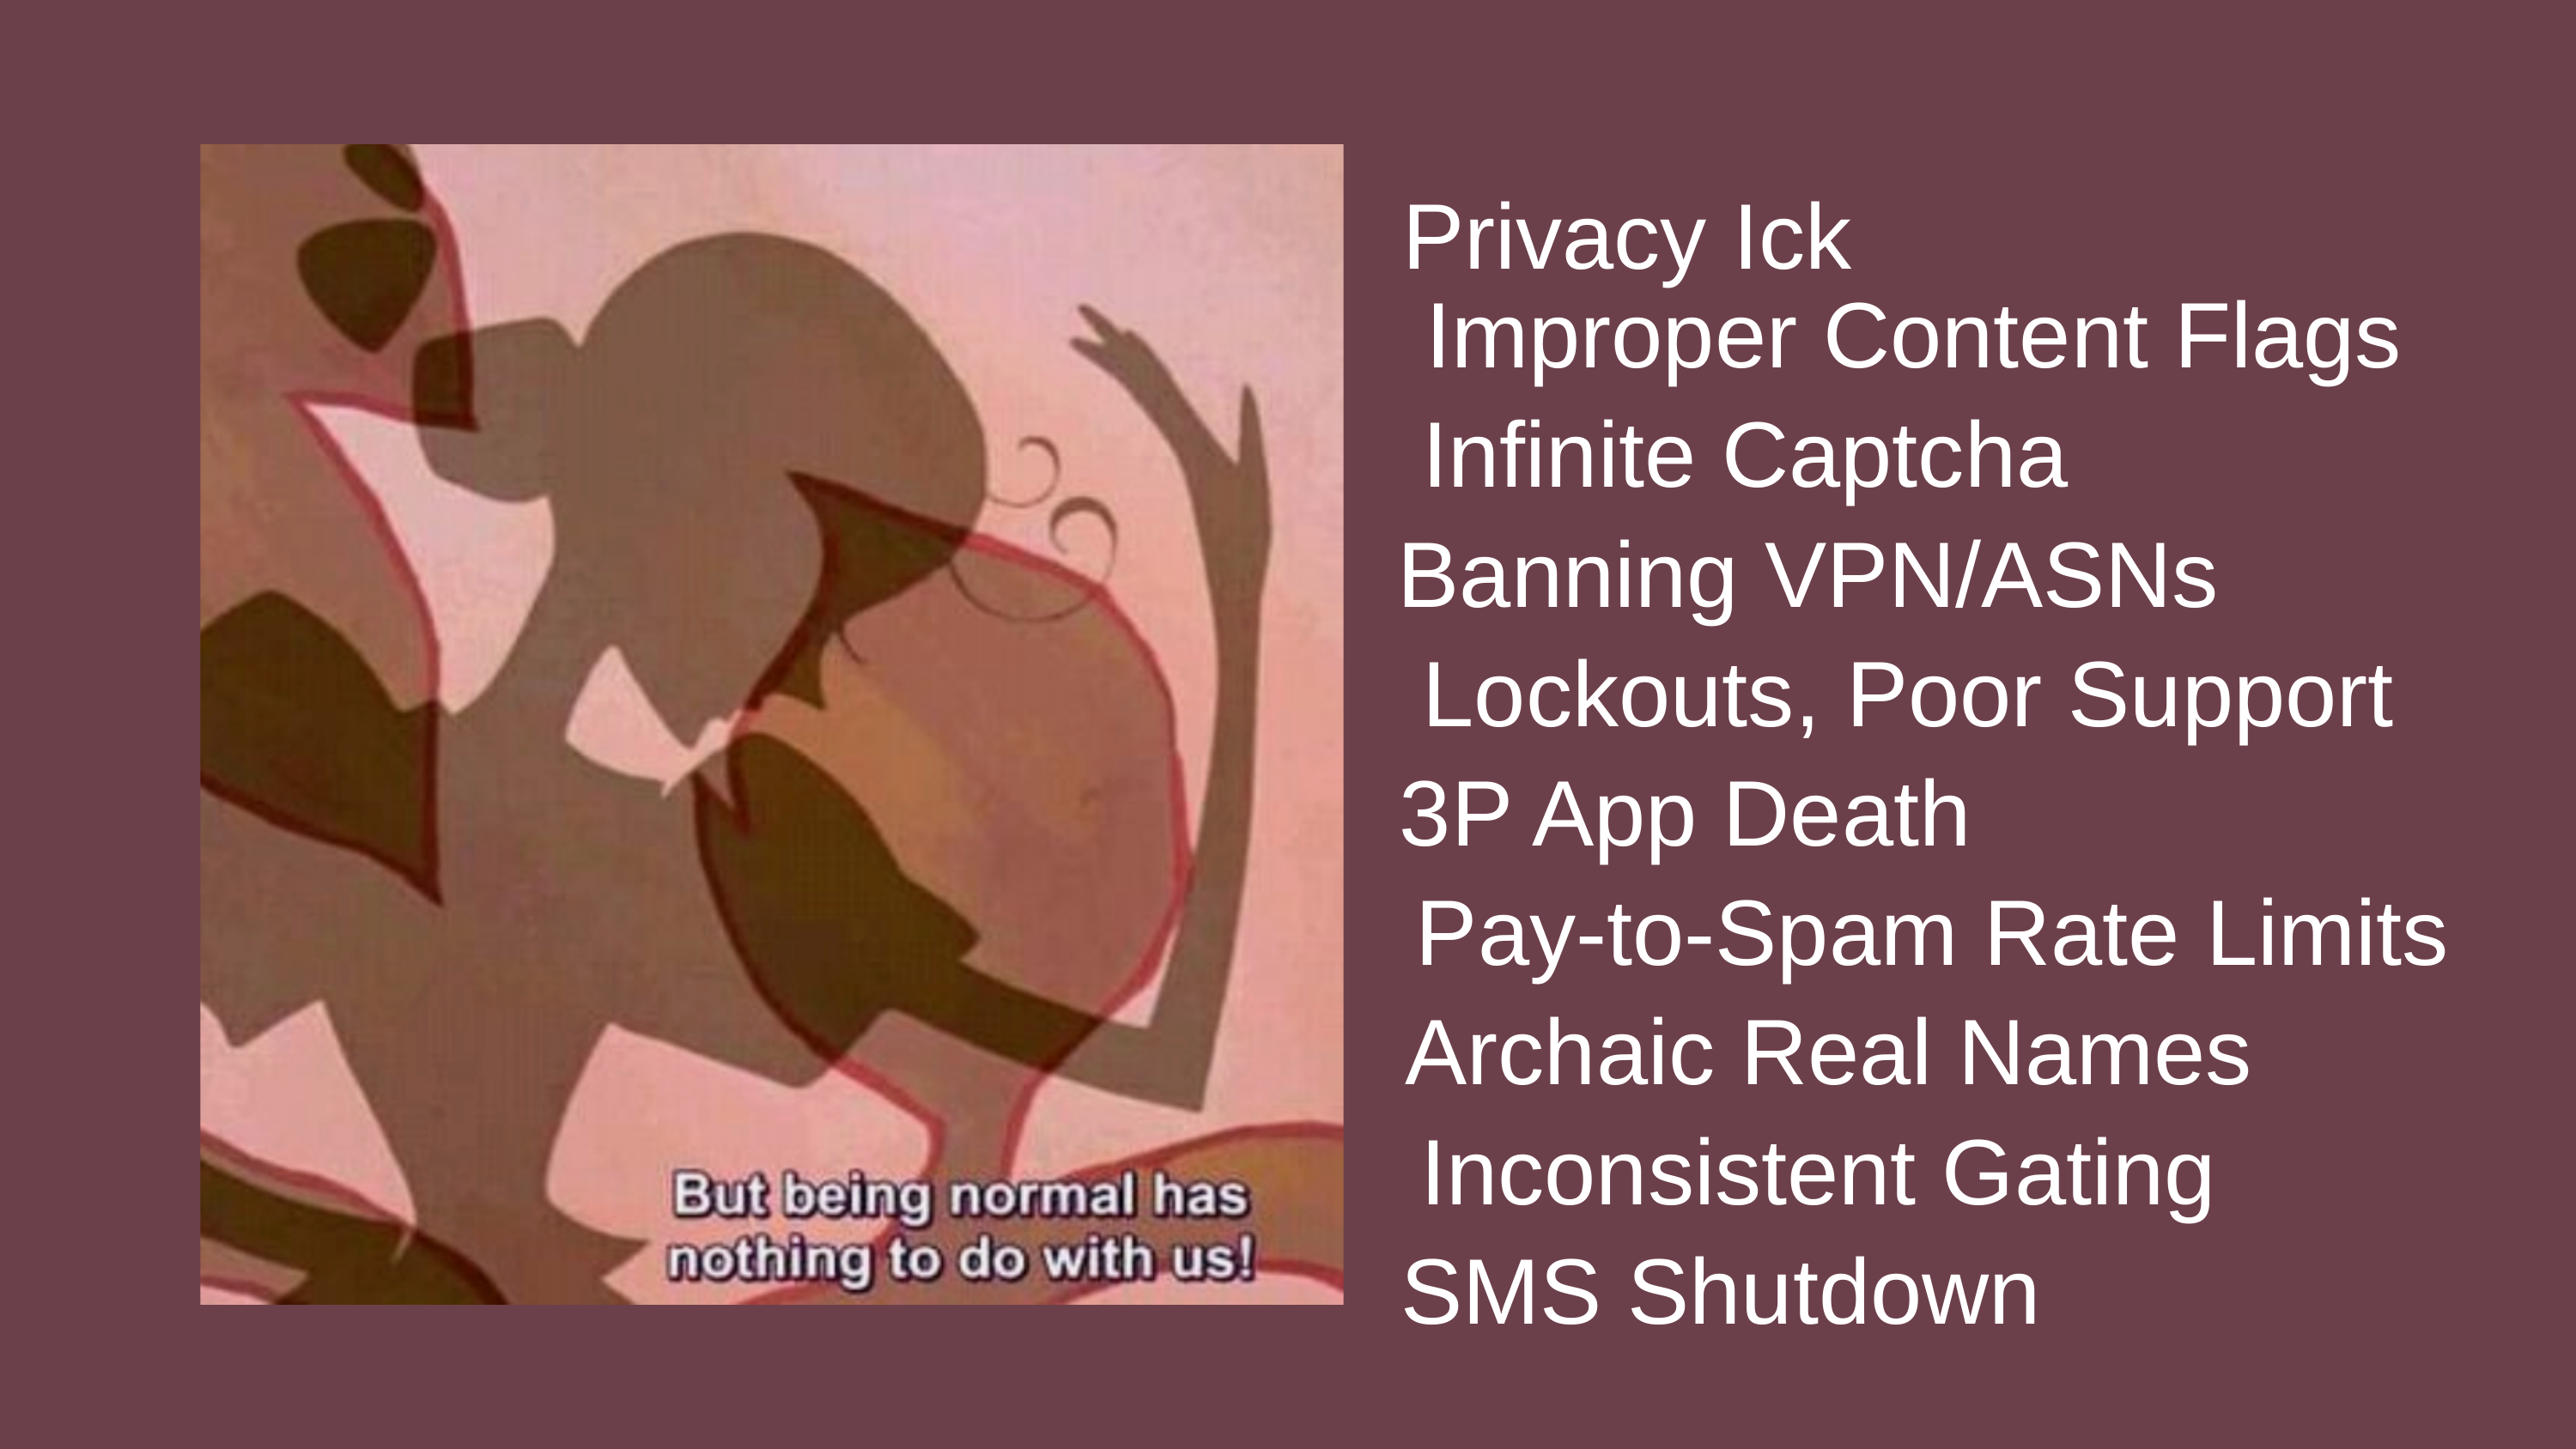

Privacy Ick

Improper Content Flags
Infinite Captcha
Banning VPN/ASNs
Lockouts, Poor Support
3P App Death
Pay-to-Spam Rate Limits
Archaic Real Names
Inconsistent Gating
SMS Shutdown